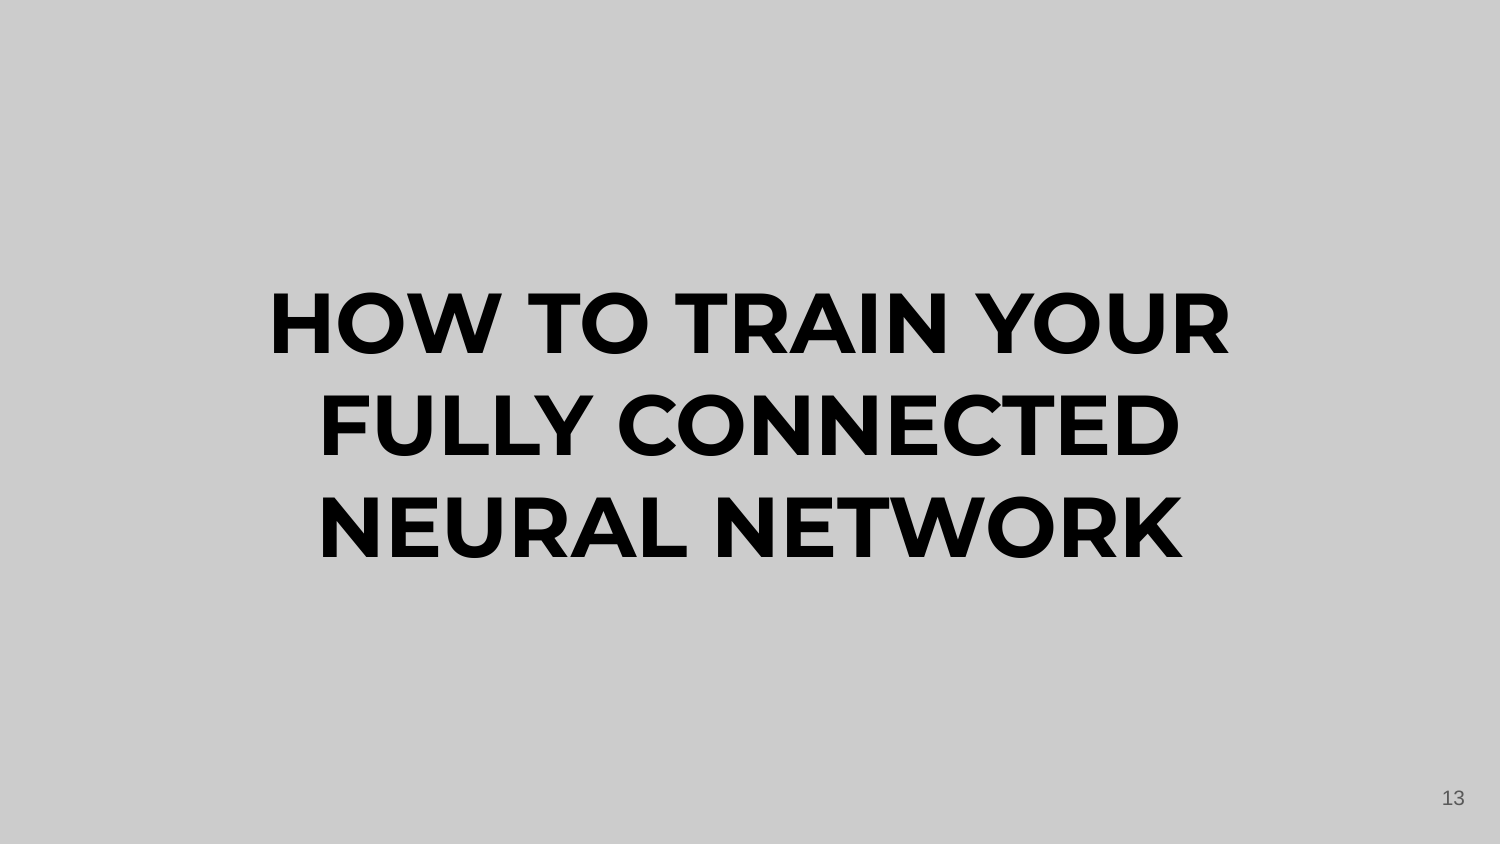

# HOW TO TRAIN YOUR FULLY CONNECTED NEURAL NETWORK
13